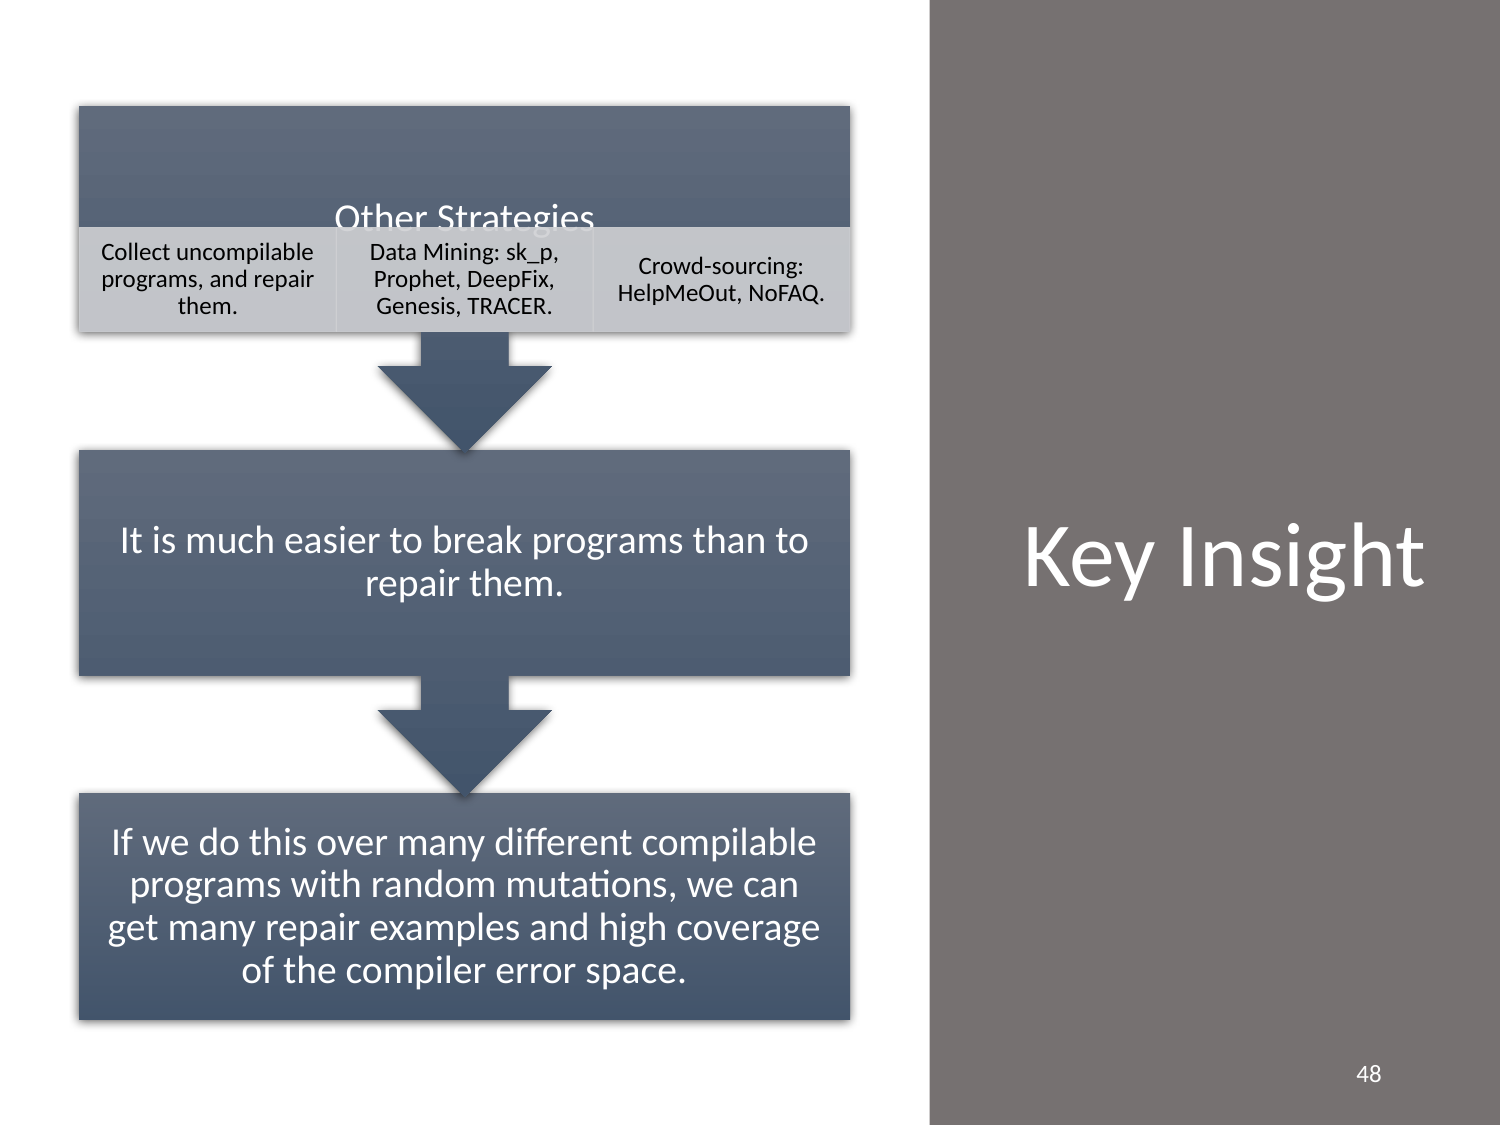

If we do this over many different compilable programs with random mutations, we can get many repair examples and high coverage of the compiler error space.
It is much easier to break programs than to repair them.
Other Strategies
Collect uncompilable programs, and repair them.
Data Mining: sk_p, Prophet, DeepFix, Genesis, TRACER.
Crowd-sourcing: HelpMeOut, NoFAQ.
# Key Insight
48